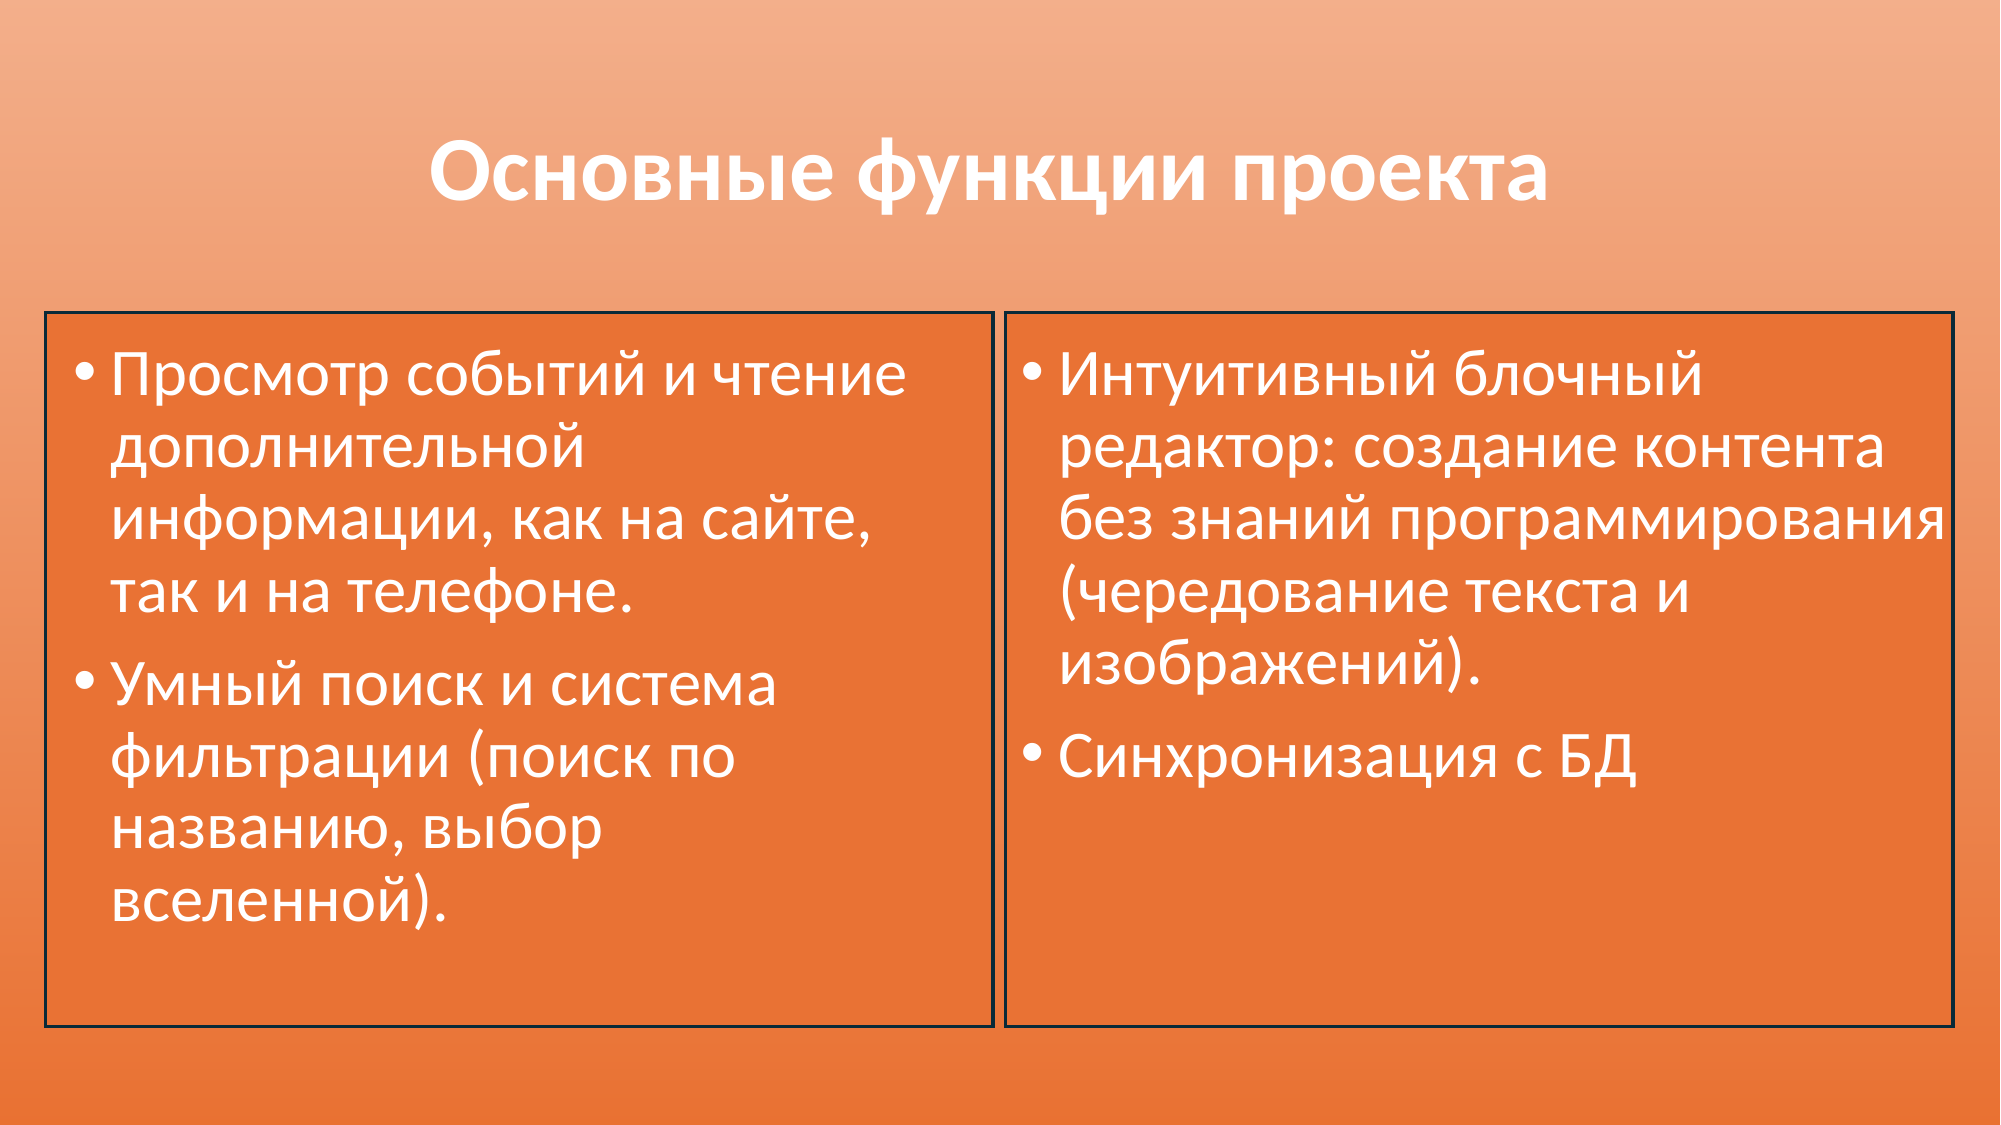

# Основные функции проекта

Просмотр событий и чтение дополнительной информации, как на сайте, так и на телефоне.
Умный поиск и система фильтрации (поиск по названию, выбор вселенной).

Интуитивный блочный редактор: создание контента без знаний программирования (чередование текста и изображений).
Синхронизация с БД